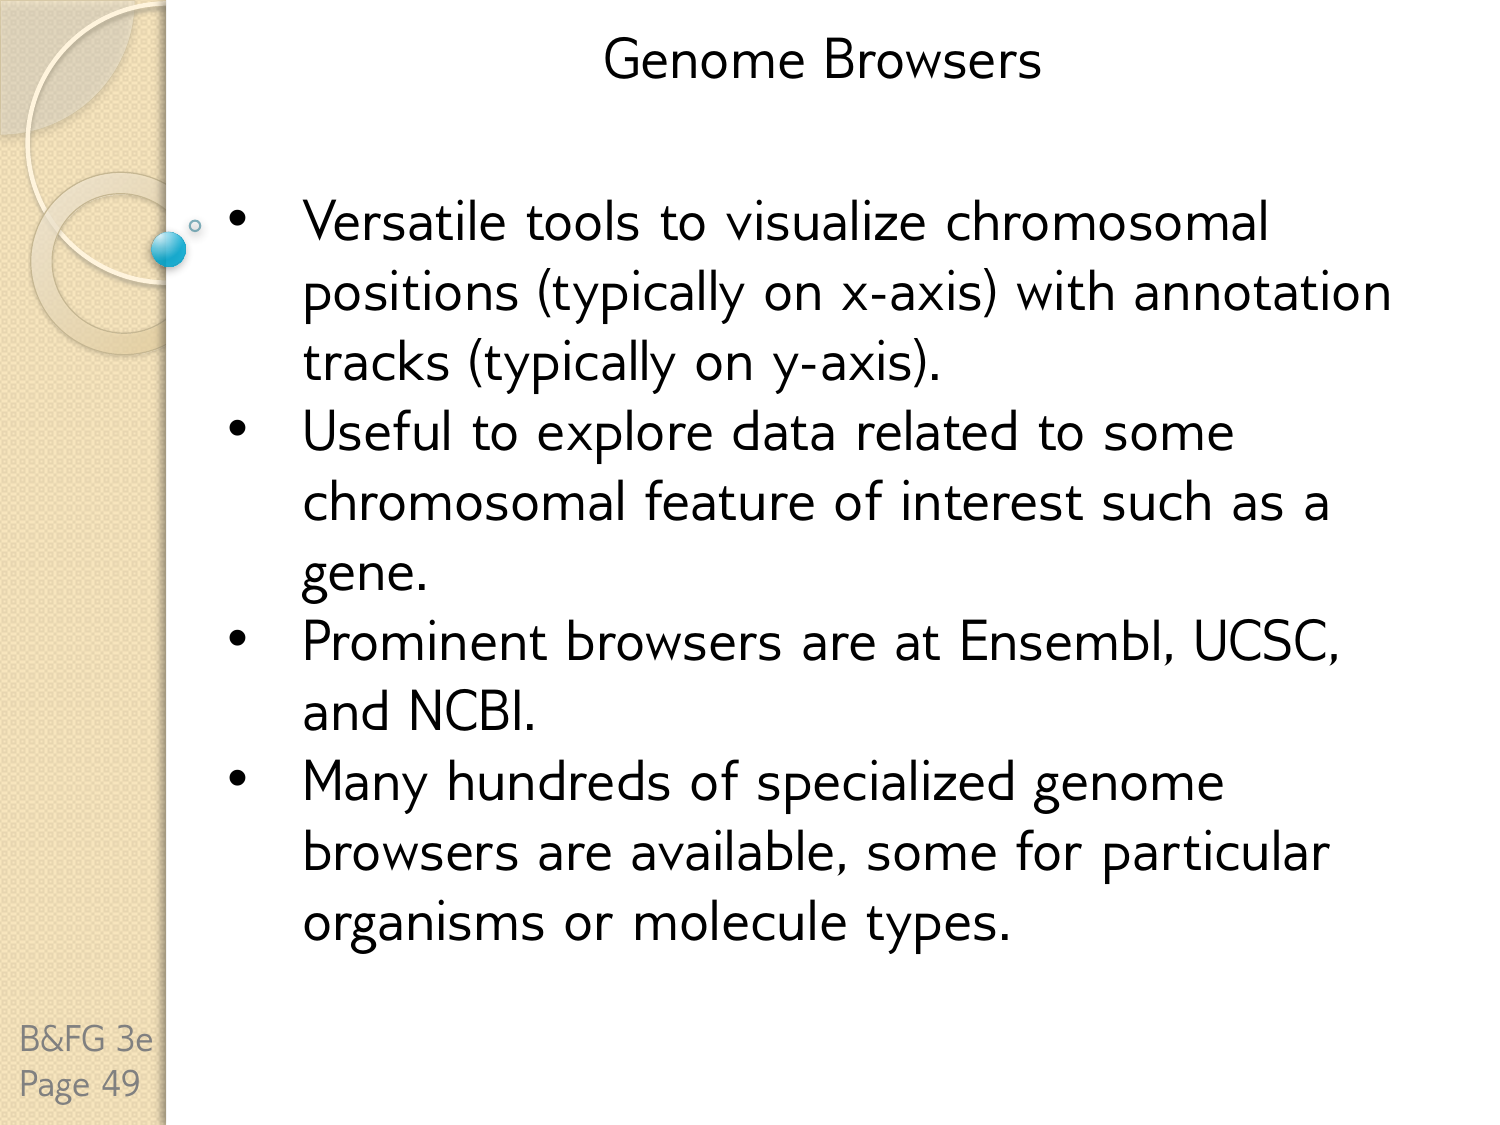

Genome Browsers
Versatile tools to visualize chromosomal positions (typically on x-axis) with annotation tracks (typically on y-axis).
Useful to explore data related to some chromosomal feature of interest such as a gene.
Prominent browsers are at Ensembl, UCSC, and NCBI.
Many hundreds of specialized genome browsers are available, some for particular organisms or molecule types.
B&FG 3e
Page 49